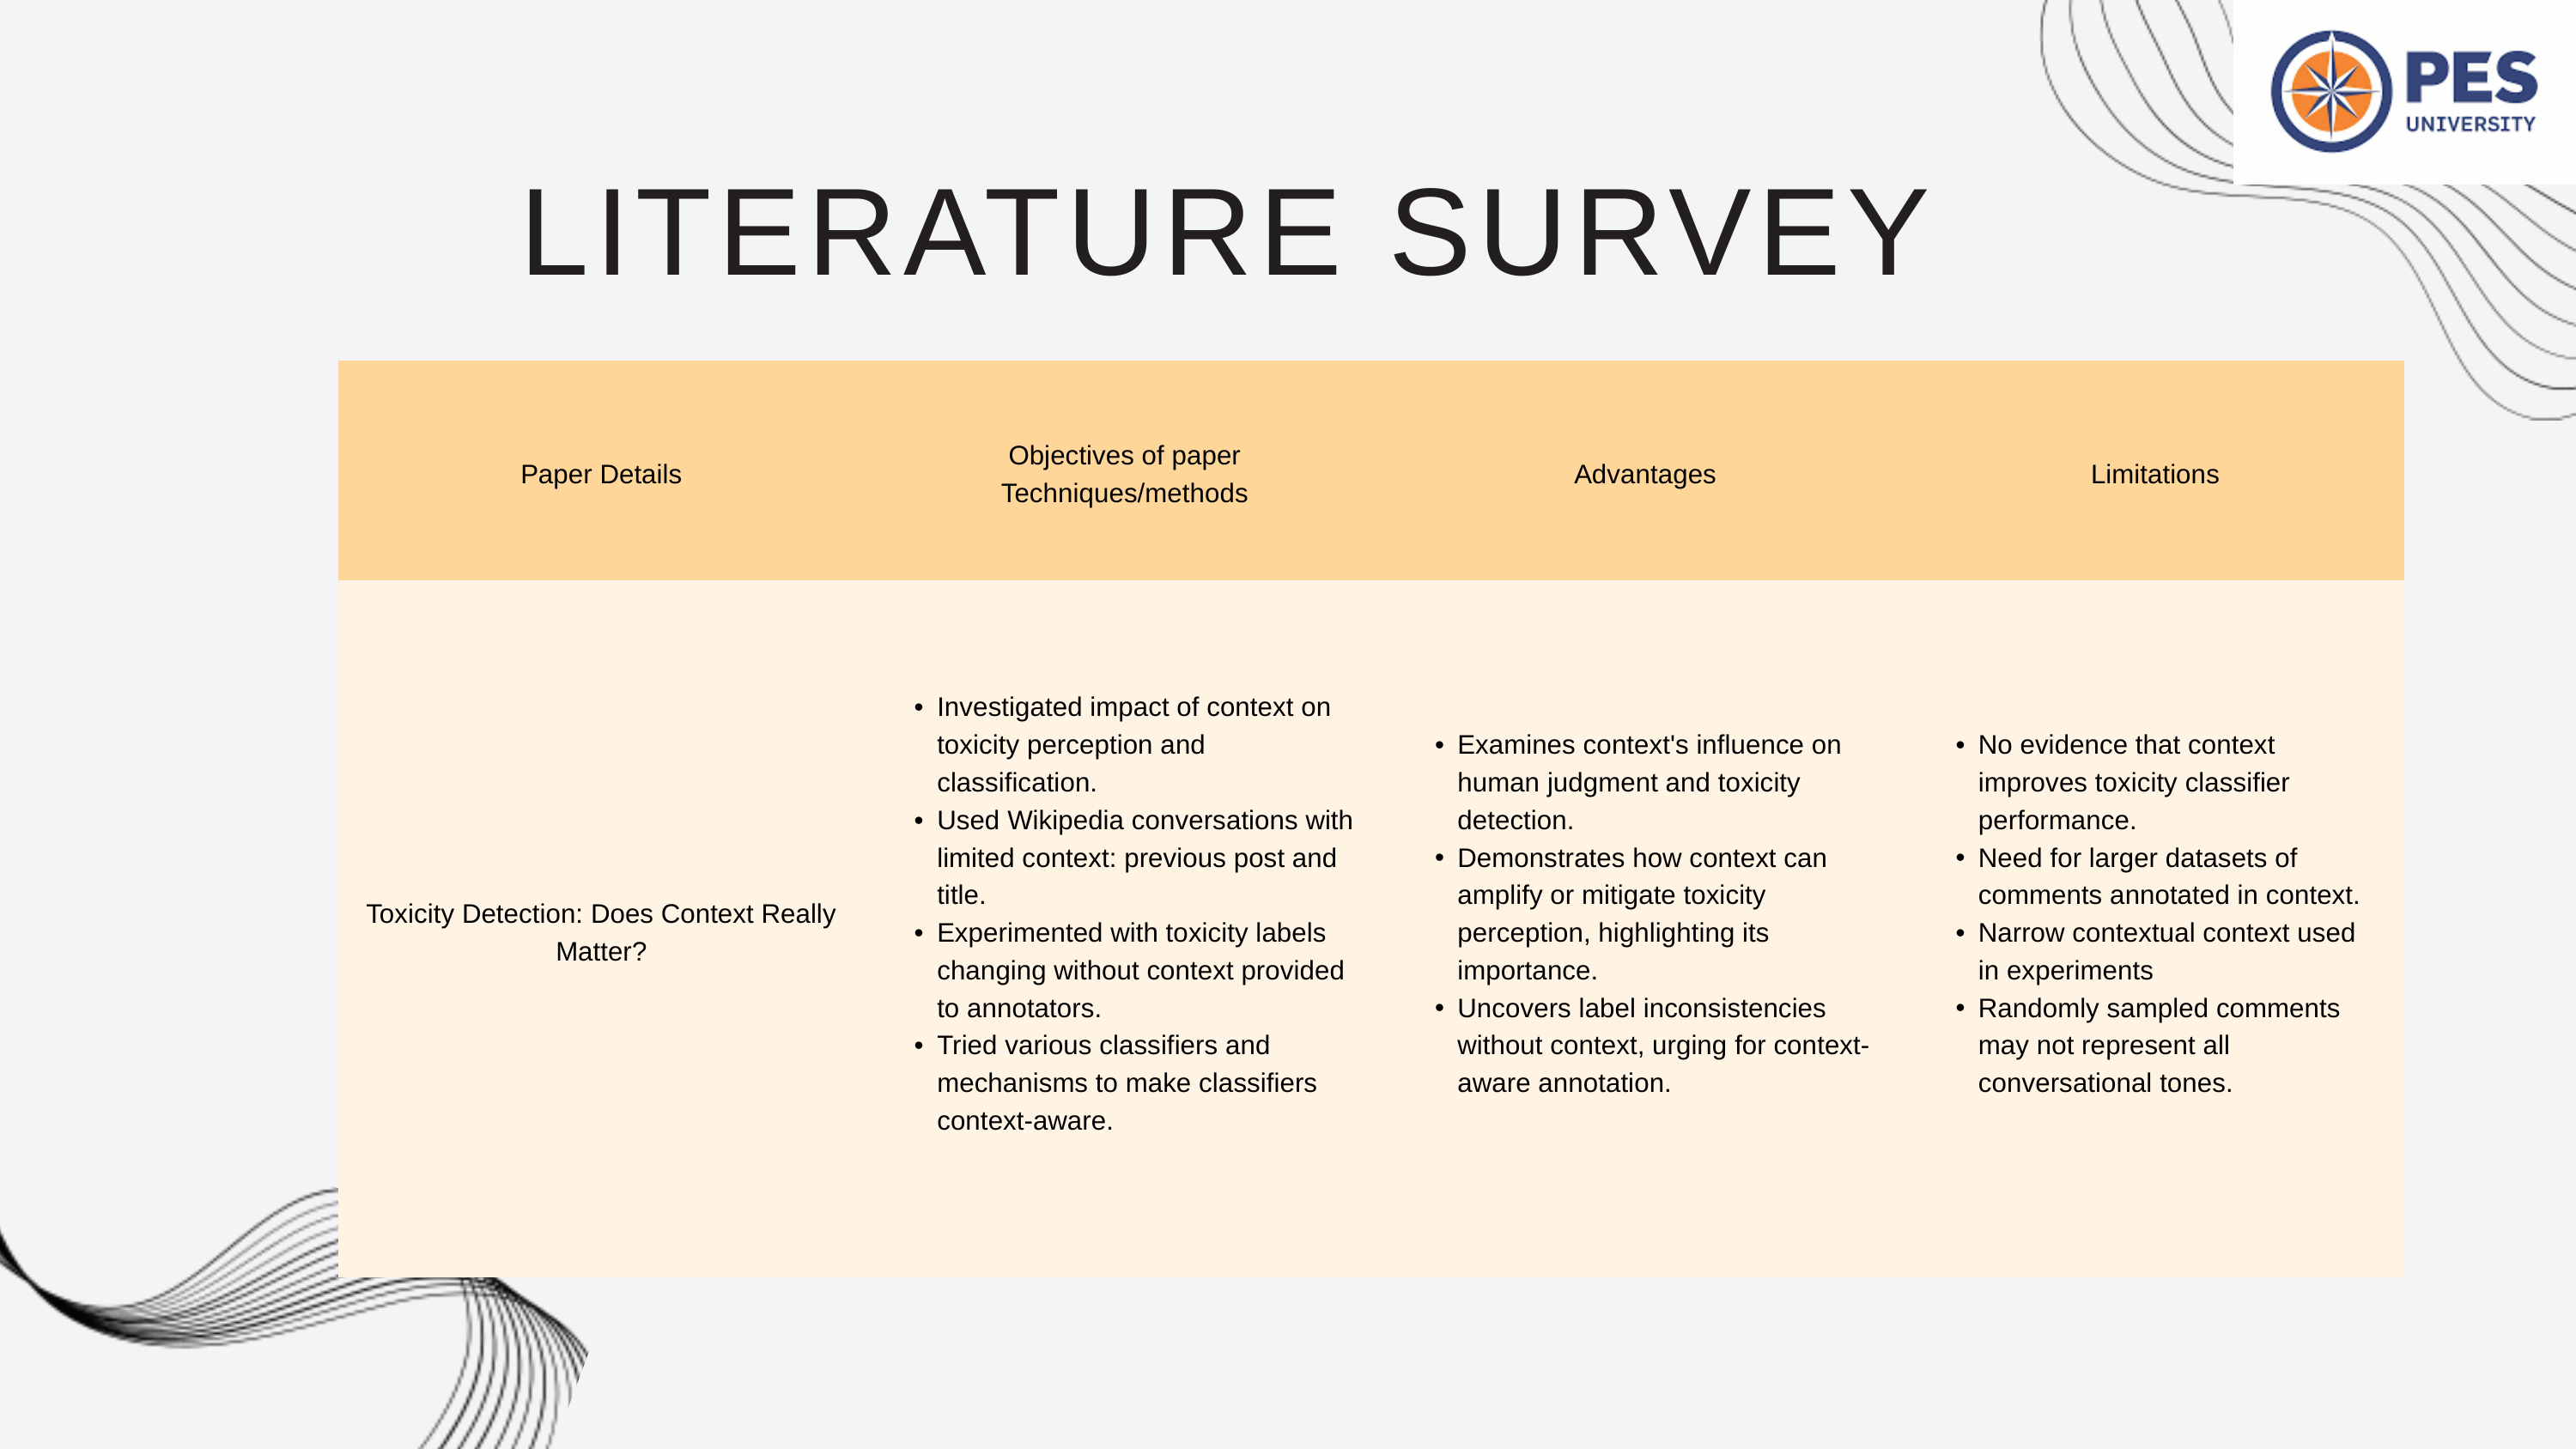

LITERATURE SURVEY
| Paper Details | Objectives of paper Techniques/methods | Advantages | Limitations |
| --- | --- | --- | --- |
| Toxicity Detection: Does Context Really Matter? | Investigated impact of context on toxicity perception and classification. Used Wikipedia conversations with limited context: previous post and title. Experimented with toxicity labels changing without context provided to annotators. Tried various classifiers and mechanisms to make classifiers context-aware. | Examines context's influence on human judgment and toxicity detection. Demonstrates how context can amplify or mitigate toxicity perception, highlighting its importance. Uncovers label inconsistencies without context, urging for context-aware annotation. | No evidence that context improves toxicity classifier performance. Need for larger datasets of comments annotated in context. Narrow contextual context used in experiments Randomly sampled comments may not represent all conversational tones. |